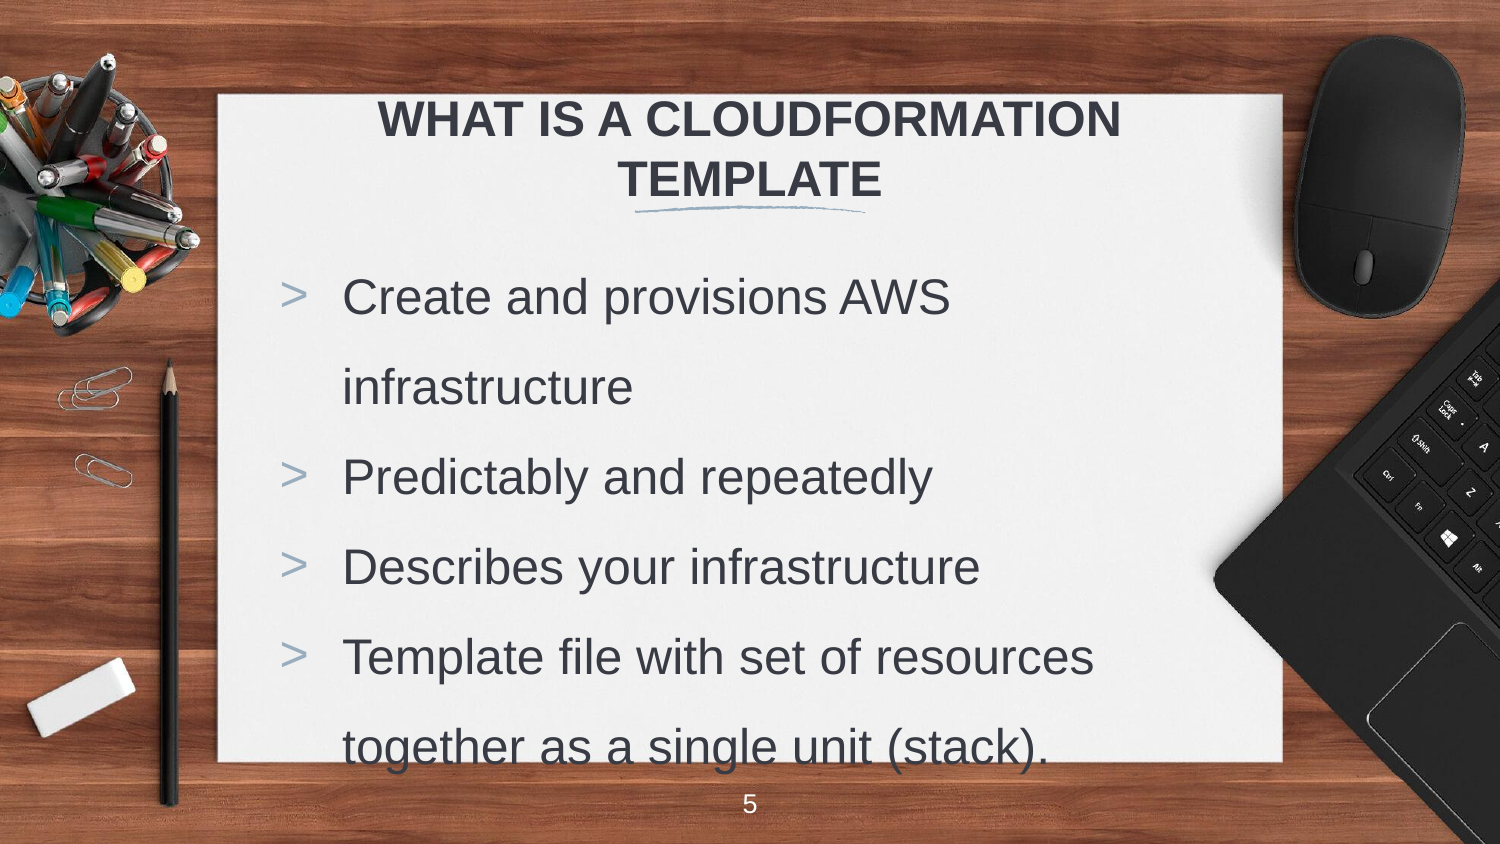

# WHAT IS A CLOUDFORMATION TEMPLATE
Create and provisions AWS infrastructure
Predictably and repeatedly
Describes your infrastructure
Template file with set of resources together as a single unit (stack).
5